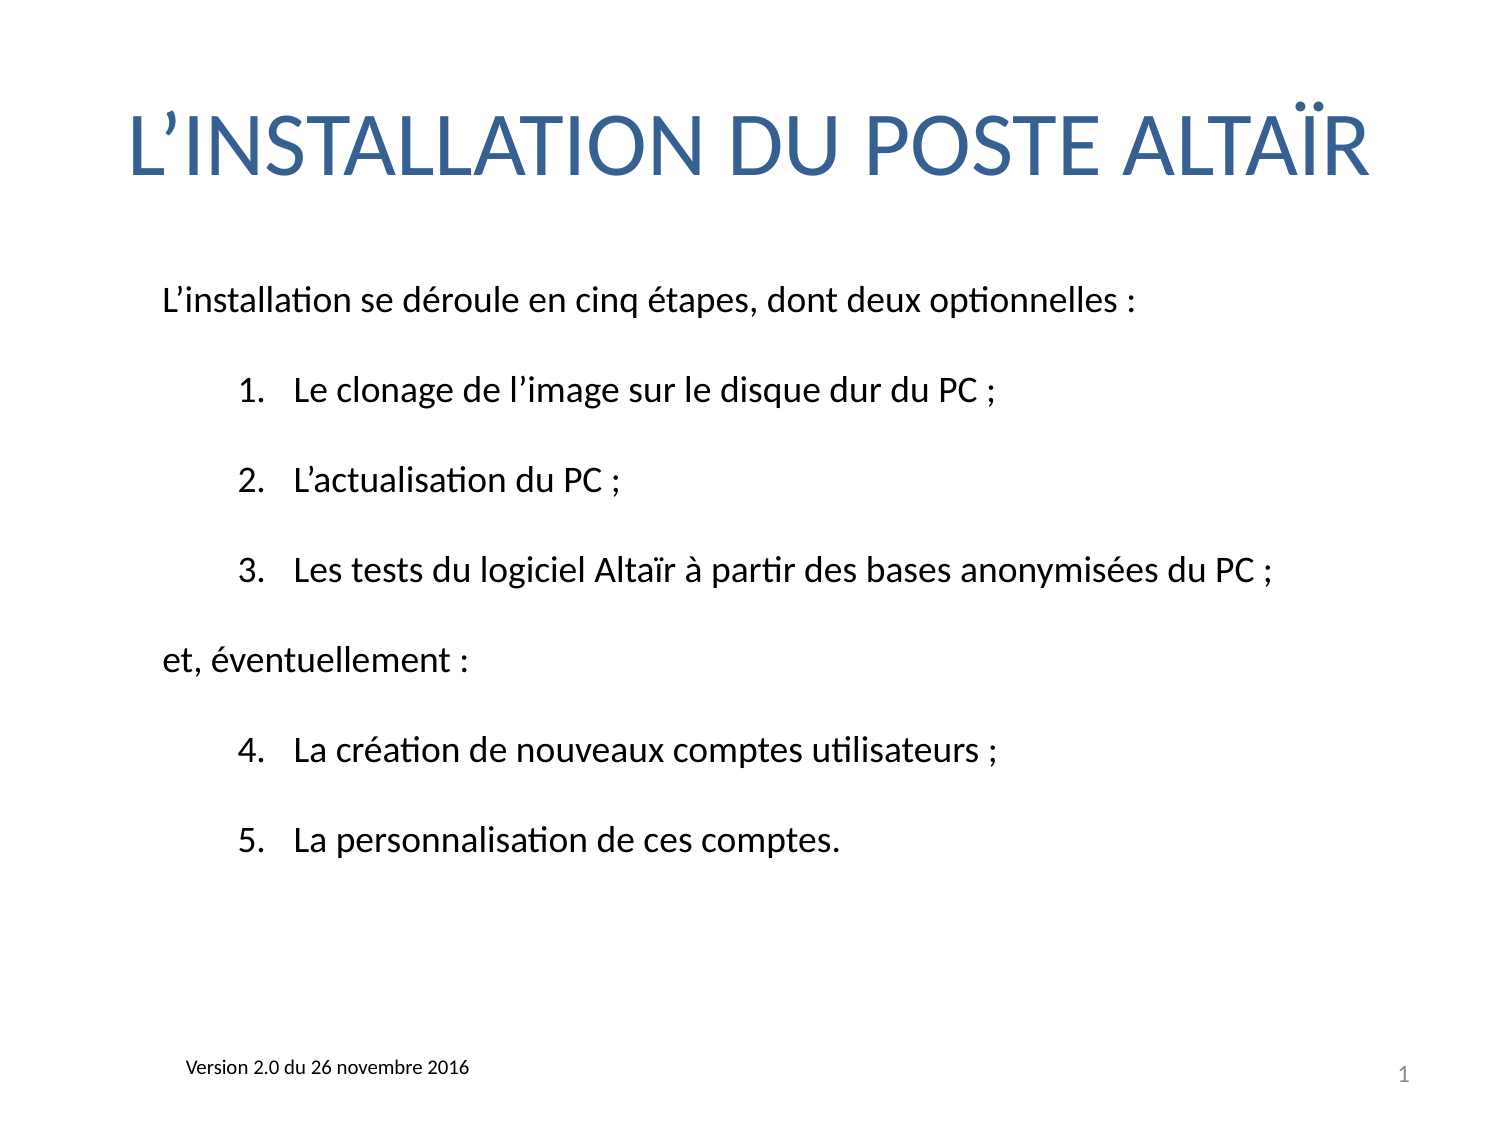

L’INSTALLATION DU POSTE ALTAÏR
L’installation se déroule en cinq étapes, dont deux optionnelles :

Le clonage de l’image sur le disque dur du PC ;

L’actualisation du PC ;

Les tests du logiciel Altaïr à partir des bases anonymisées du PC ;

et, éventuellement :

La création de nouveaux comptes utilisateurs ;

La personnalisation de ces comptes.
1
Version 2.0 du 26 novembre 2016